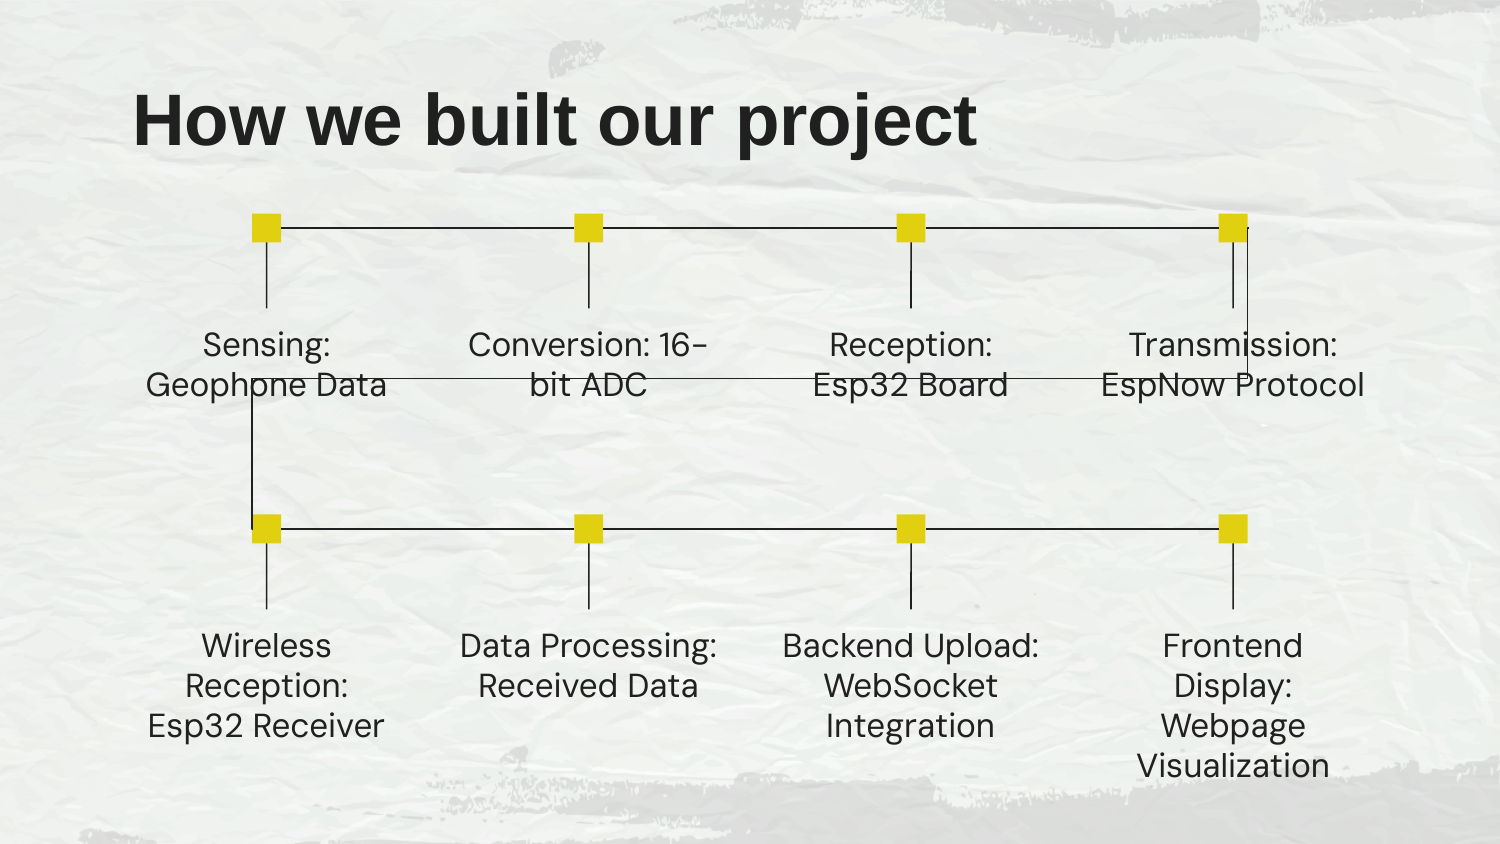

# How we built our project

Sensing: Geophone Data
Conversion: 16-bit ADC
Reception: Esp32 Board
Transmission: EspNow Protocol

Wireless Reception: Esp32 Receiver
Data Processing: Received Data
Backend Upload: WebSocket Integration
Frontend Display: Webpage Visualization